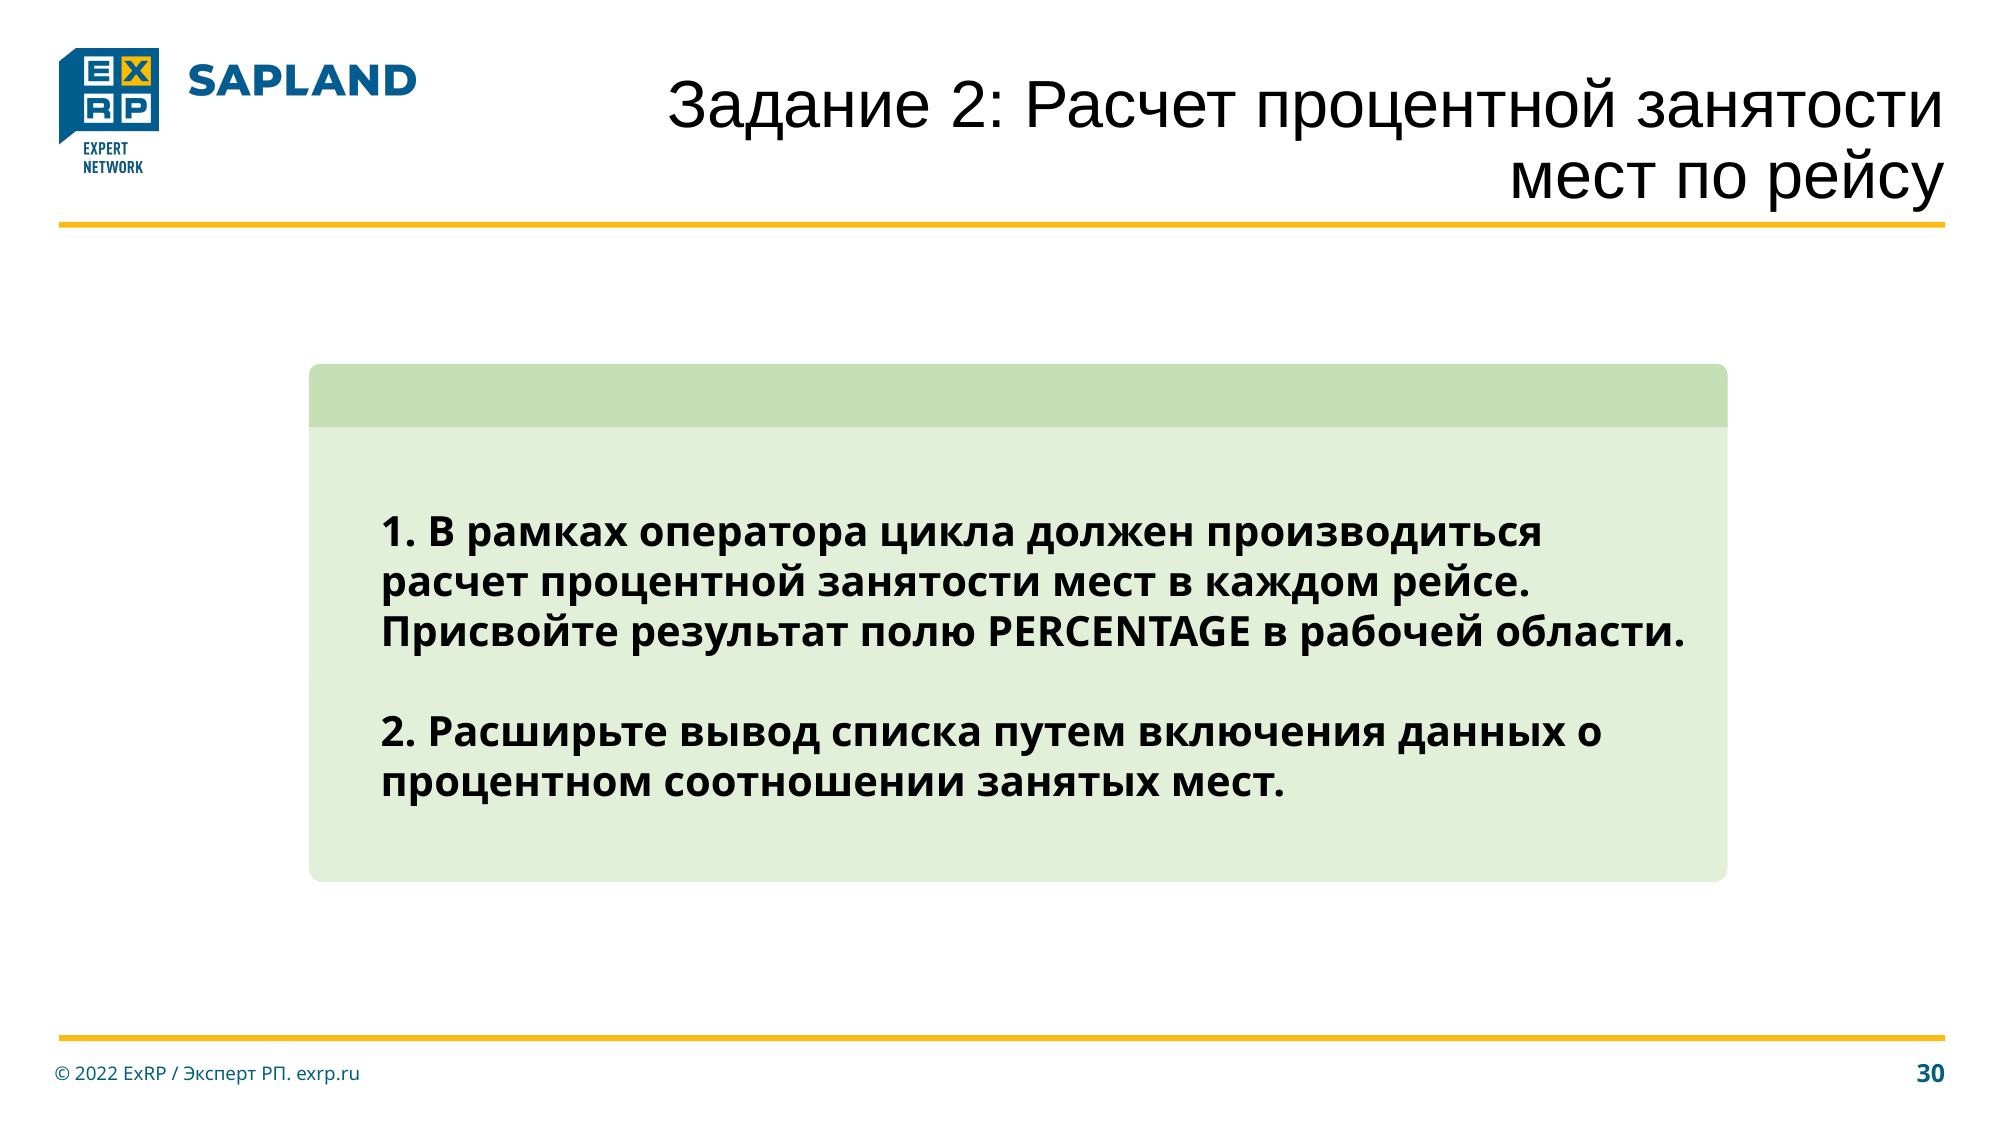

# Задание 2: Расчет процентной занятости мест по рейсу

1. В рамках оператора цикла должен производиться расчет процентной занятости мест в каждом рейсе. Присвойте результат полю PERCENTAGE в рабочей области.

2. Расширьте вывод списка путем включения данных о процентном соотношении занятых мест.
© 2022 ExRP / Эксперт РП. exrp.ru
30